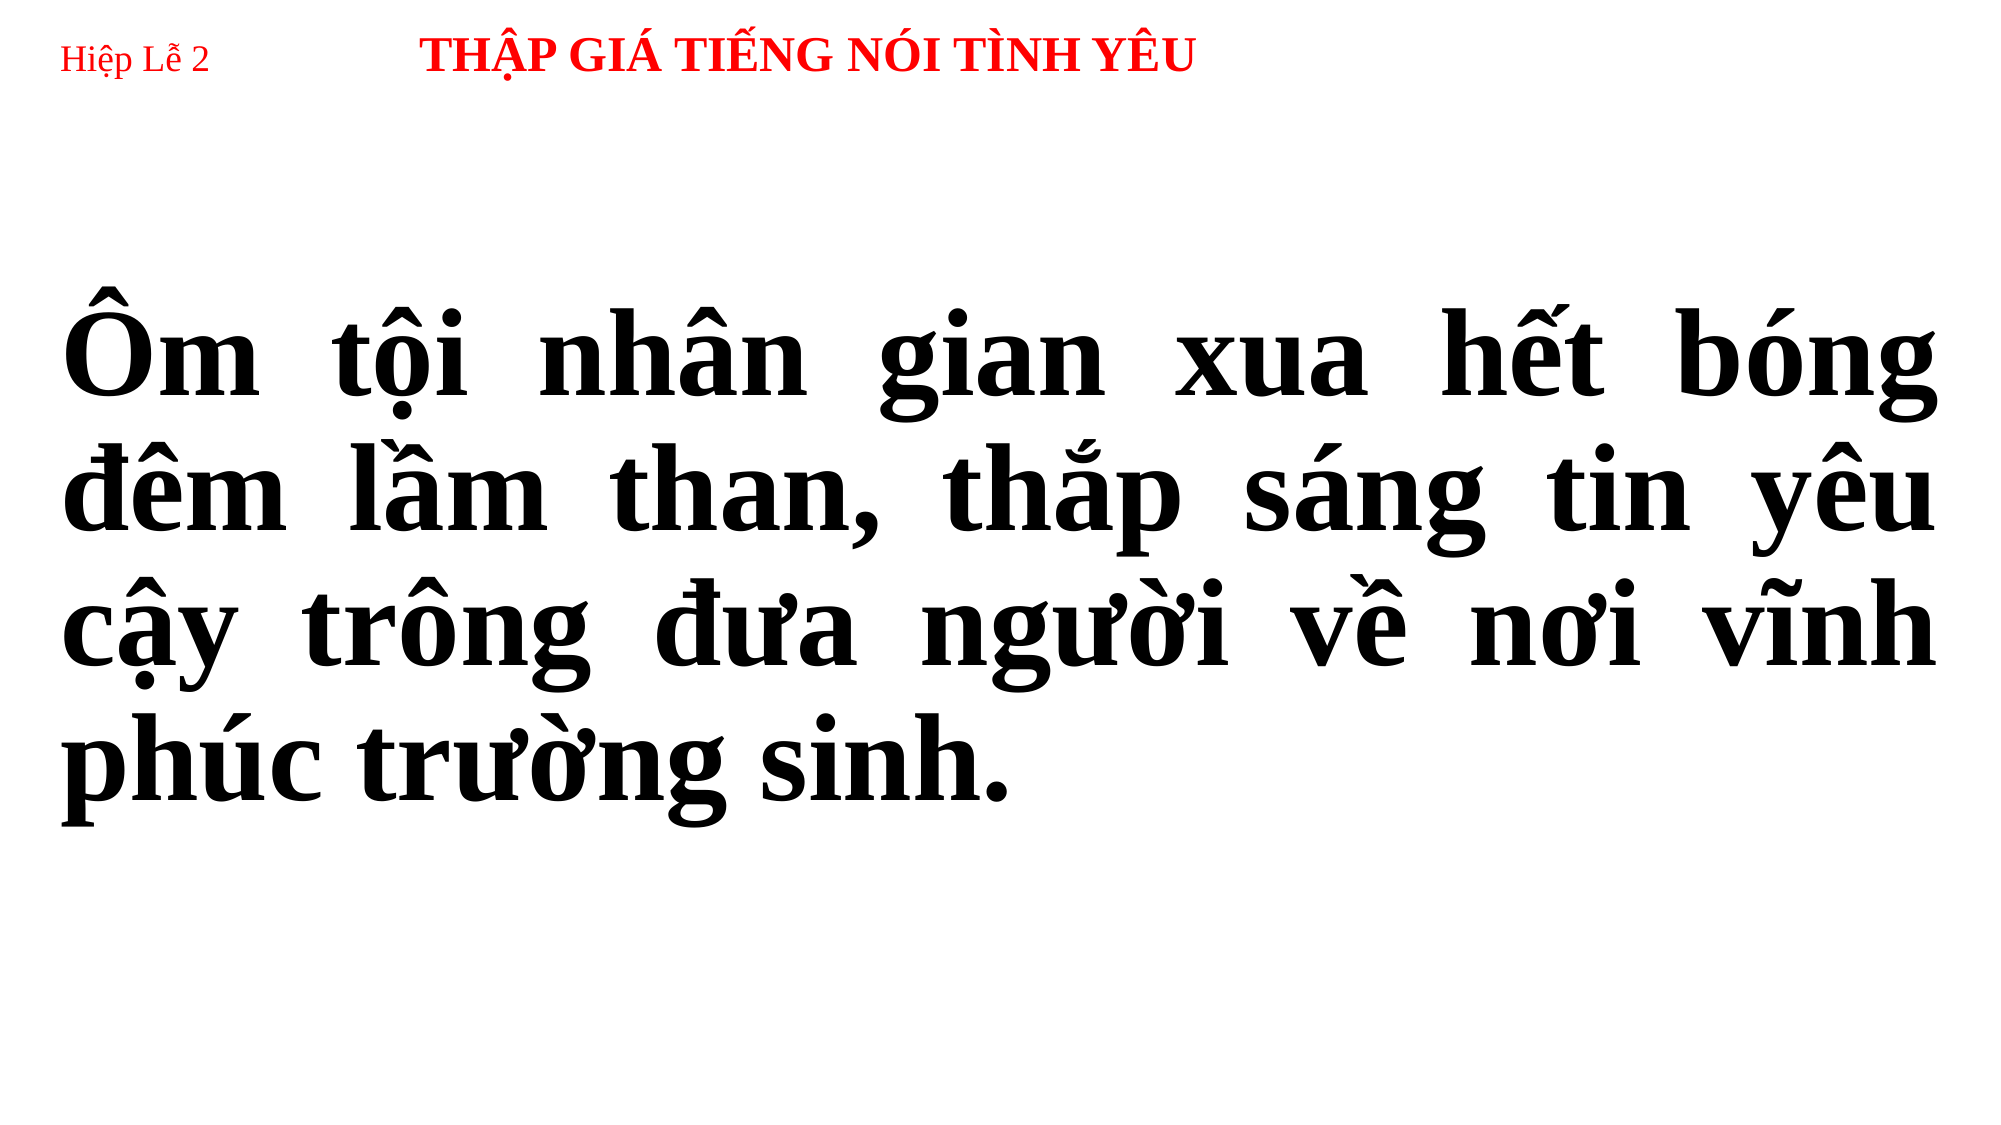

# Hiệp Lễ 2                      THẬP GIÁ TIẾNG NÓI TÌNH YÊU
Ôm tội nhân gian xua hết bóng đêm lầm than, thắp sáng tin yêu cậy trông đưa người về nơi vĩnh phúc trường sinh.